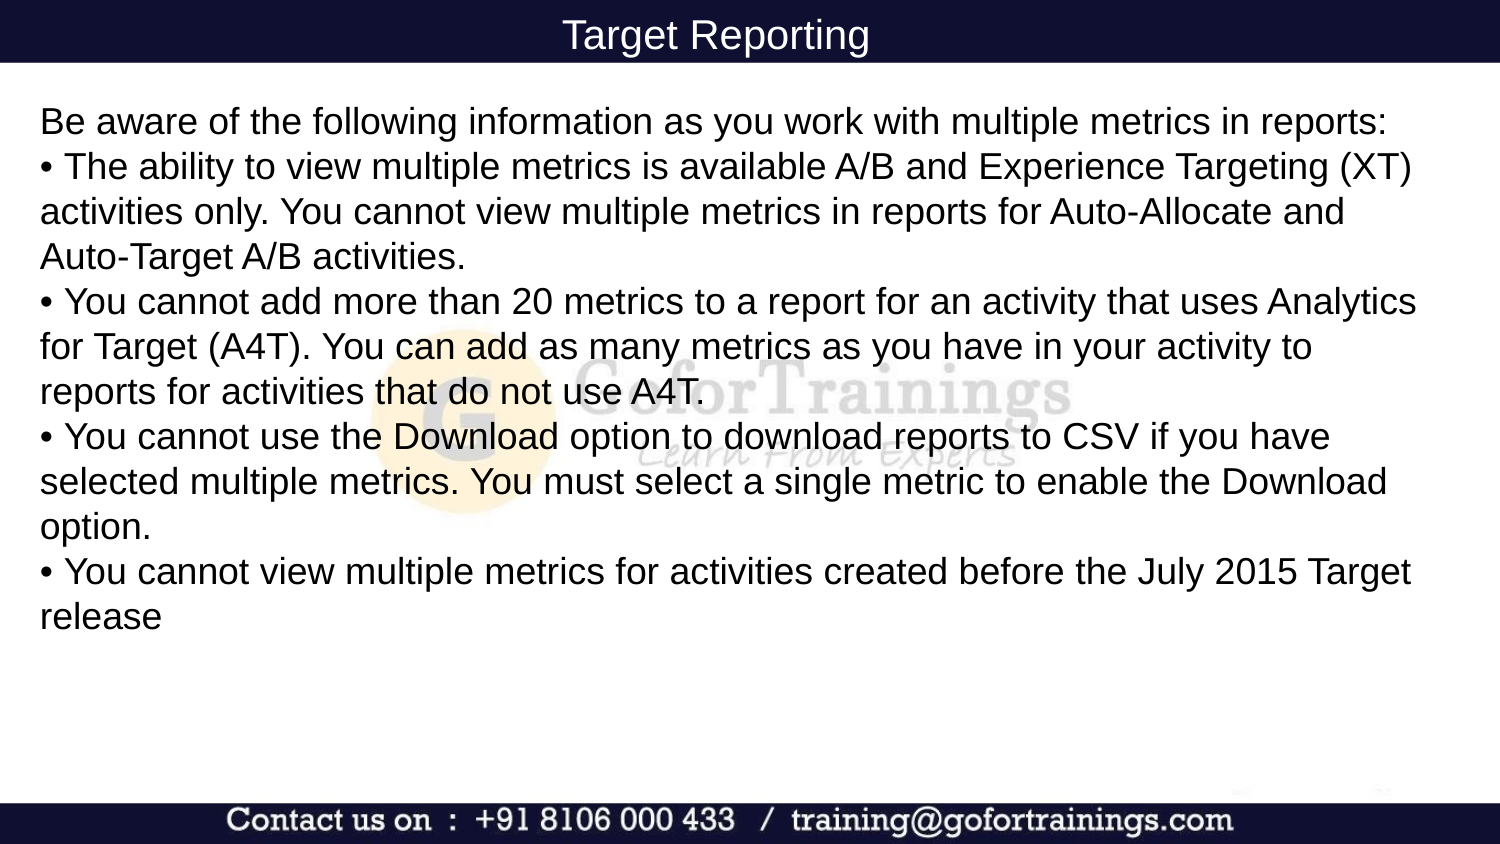

Target Reporting
Be aware of the following information as you work with multiple metrics in reports:
• The ability to view multiple metrics is available A/B and Experience Targeting (XT) activities only. You cannot view multiple metrics in reports for Auto-Allocate and Auto-Target A/B activities.
• You cannot add more than 20 metrics to a report for an activity that uses Analytics for Target (A4T). You can add as many metrics as you have in your activity to reports for activities that do not use A4T.
• You cannot use the Download option to download reports to CSV if you have selected multiple metrics. You must select a single metric to enable the Download option.
• You cannot view multiple metrics for activities created before the July 2015 Target release